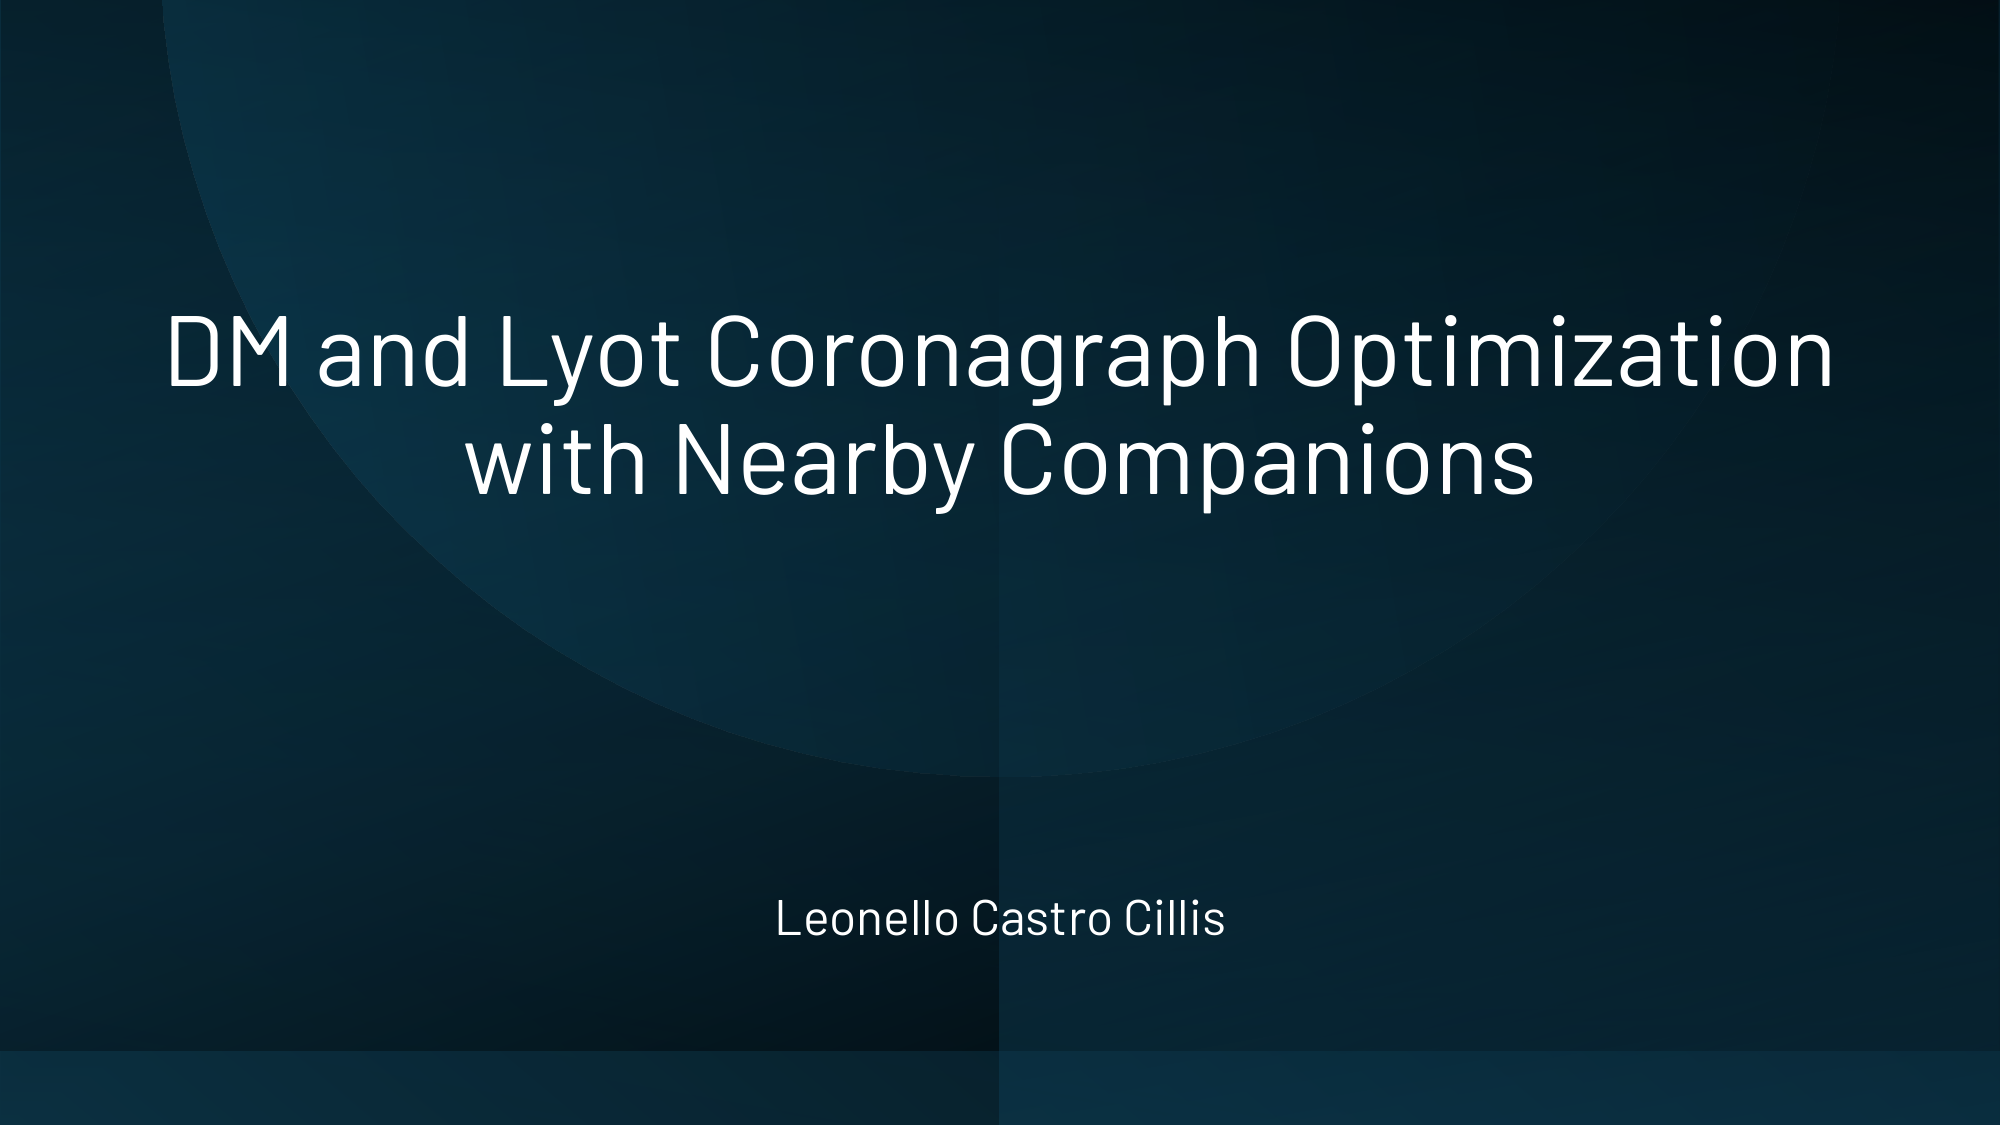

# DM and Lyot Coronagraph Optimization with Nearby Companions
Leonello Castro Cillis